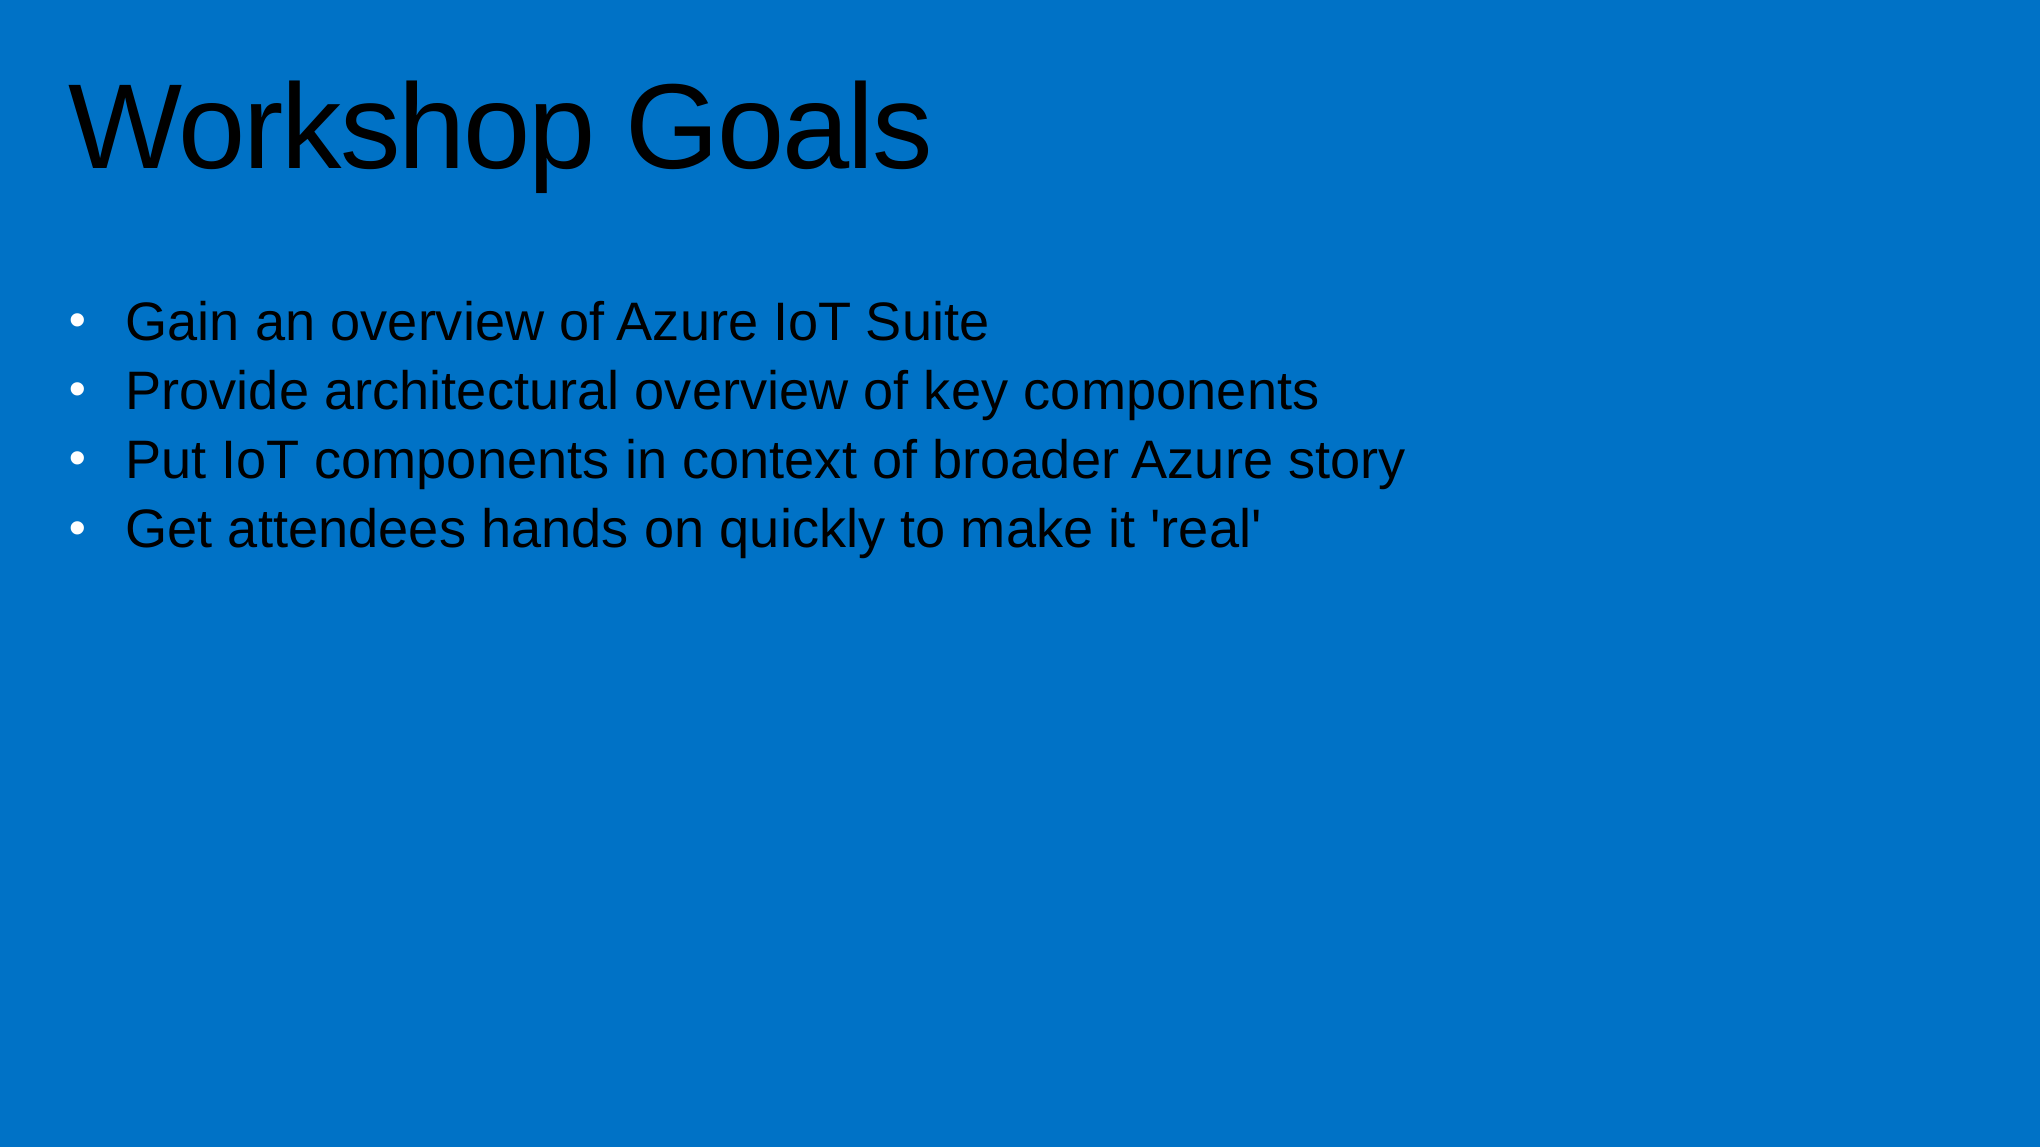

# Workshop Goals
Gain an overview of Azure IoT Suite
Provide architectural overview of key components
Put IoT components in context of broader Azure story
Get attendees hands on quickly to make it 'real'